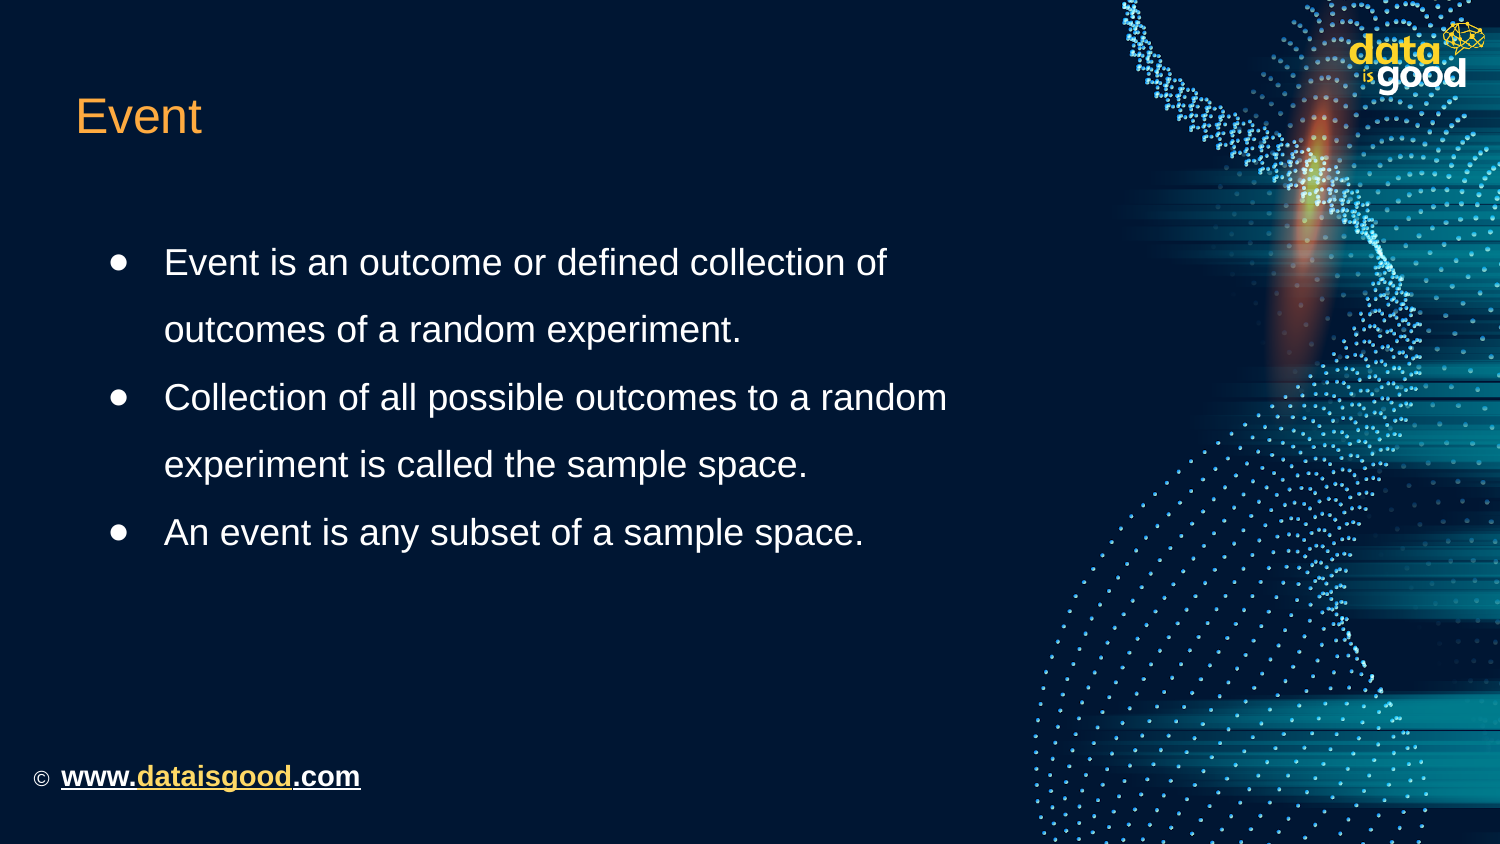

# Event
Event is an outcome or defined collection of outcomes of a random experiment.
Collection of all possible outcomes to a random experiment is called the sample space.
An event is any subset of a sample space.